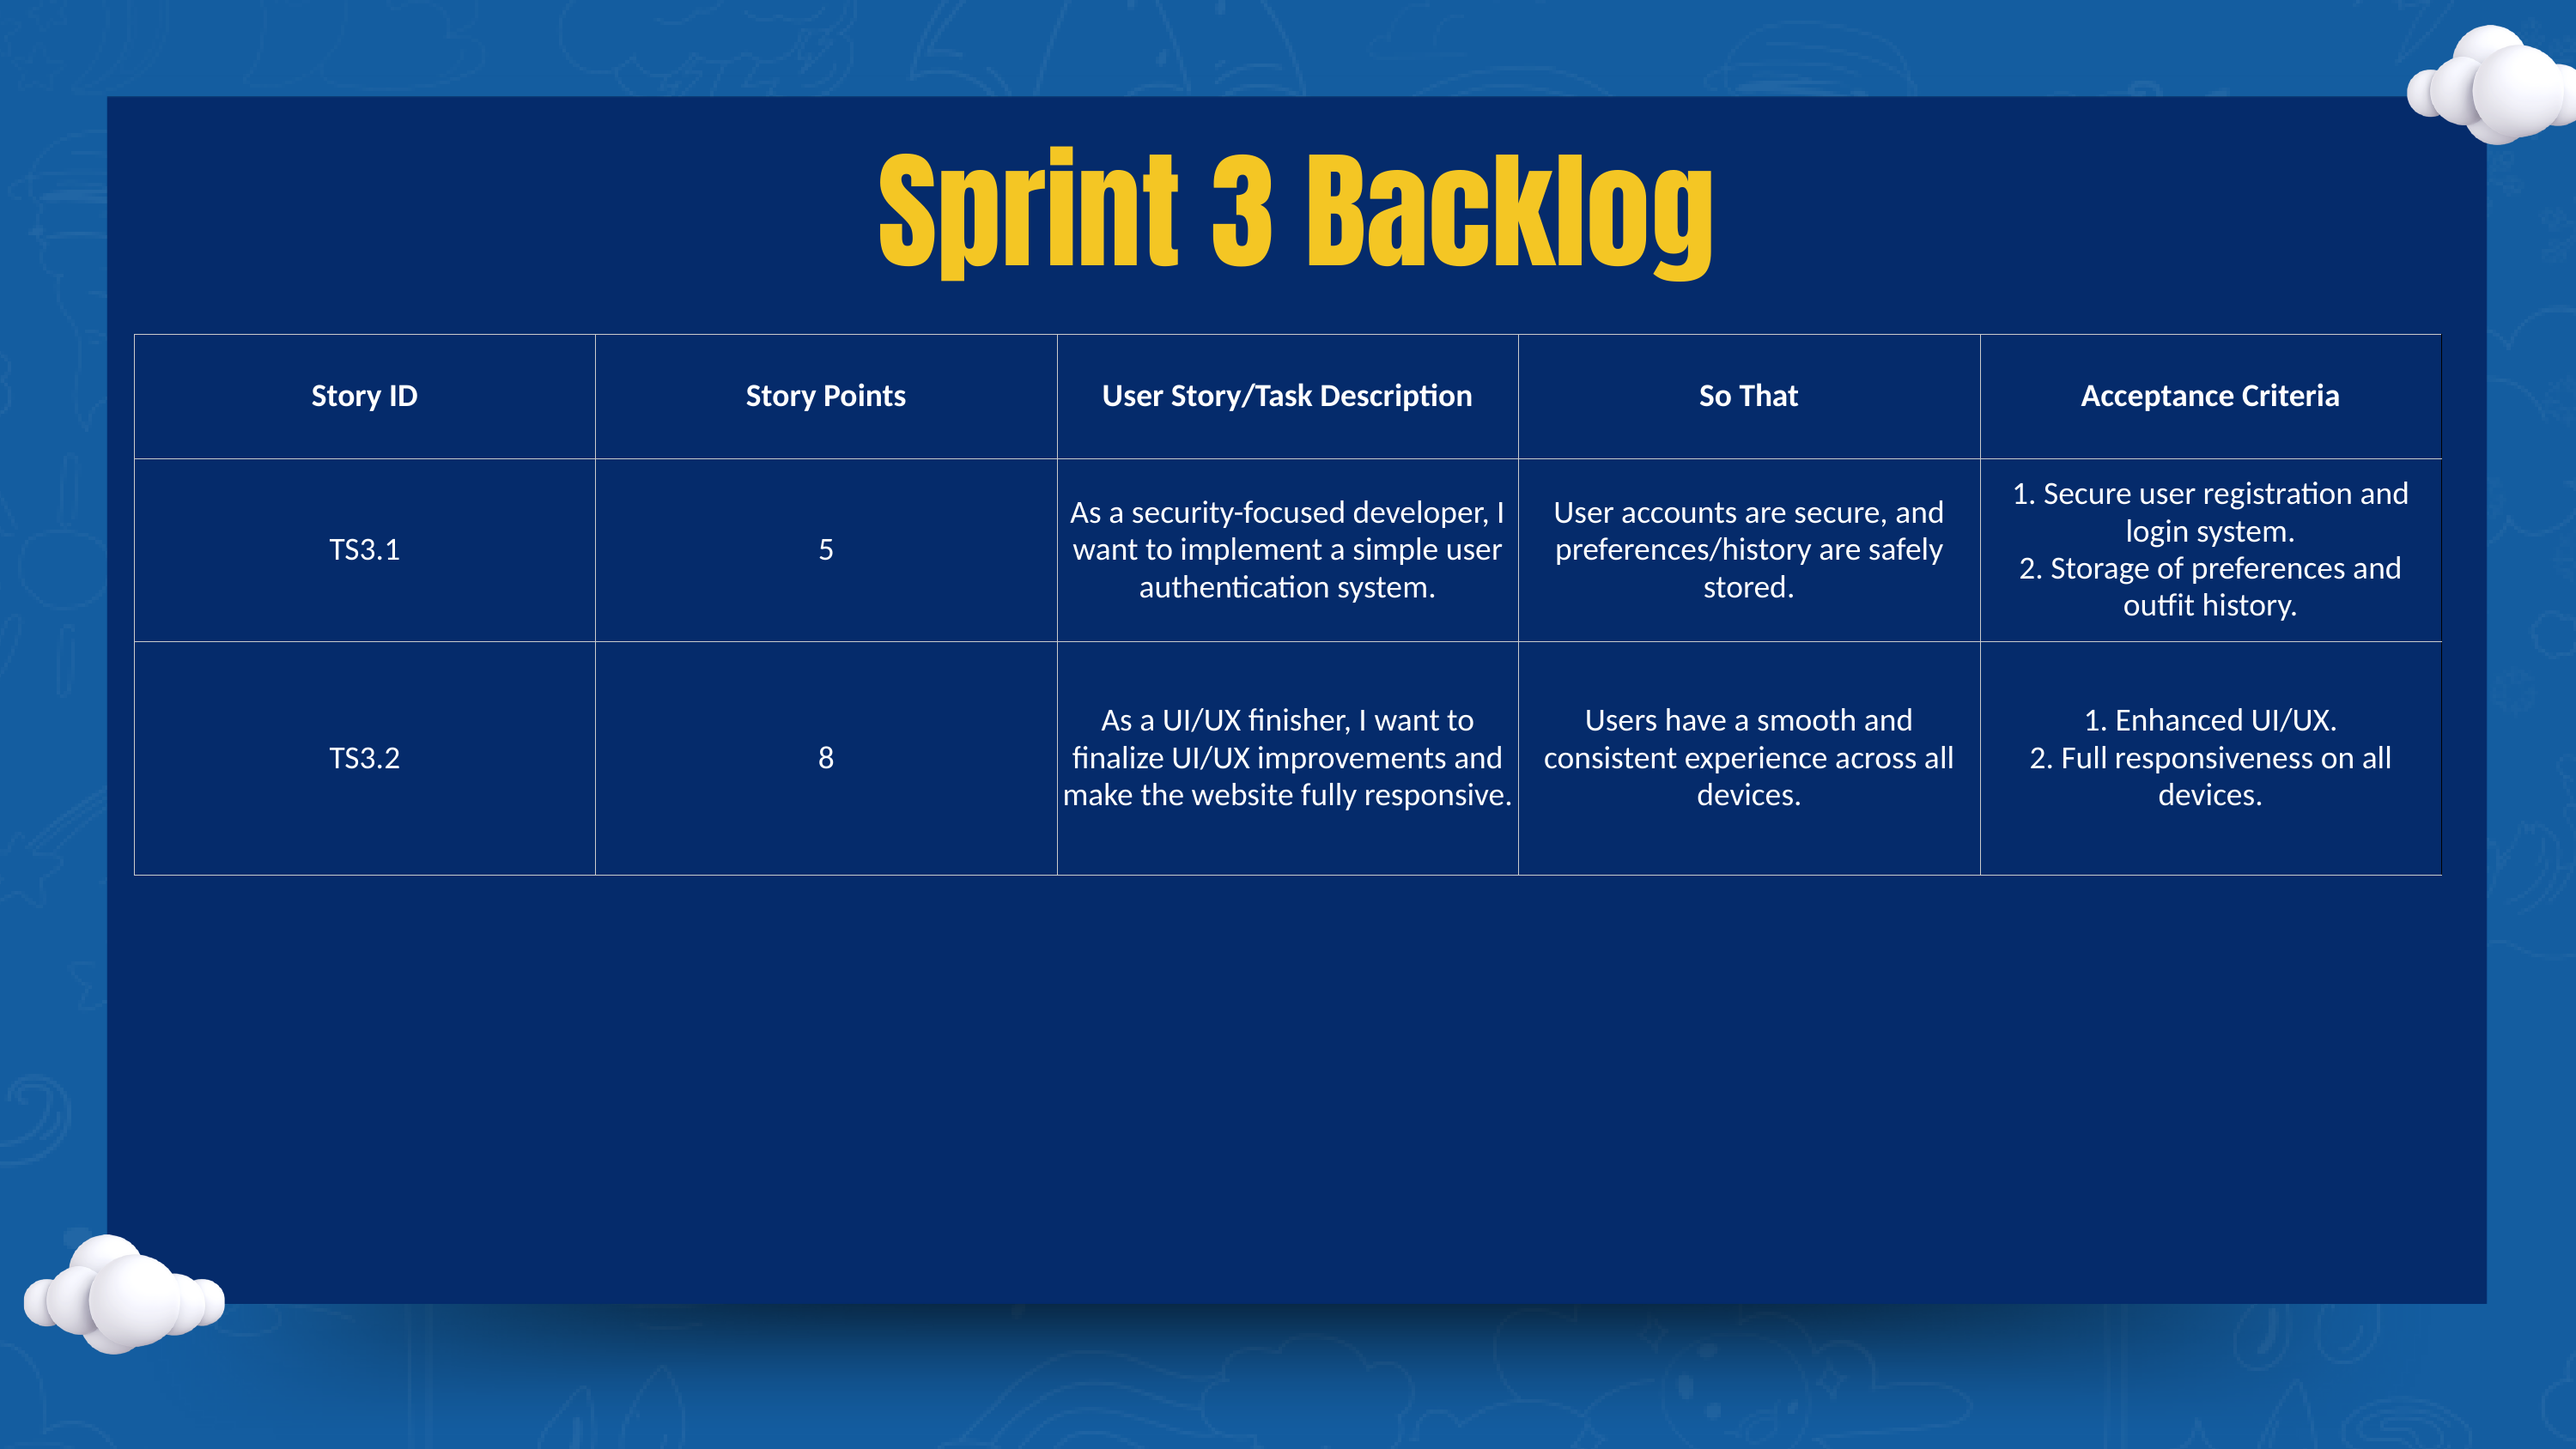

Sprint 3 Backlog
| Story ID | Story Points | User Story/Task Description | So That | Acceptance Criteria |
| --- | --- | --- | --- | --- |
| TS3.1 | 5 | As a security-focused developer, I want to implement a simple user authentication system. | User accounts are secure, and preferences/history are safely stored. | 1. Secure user registration and login system. 2. Storage of preferences and outfit history. |
| TS3.2 | 8 | As a UI/UX finisher, I want to finalize UI/UX improvements and make the website fully responsive. | Users have a smooth and consistent experience across all devices. | 1. Enhanced UI/UX. 2. Full responsiveness on all devices. |